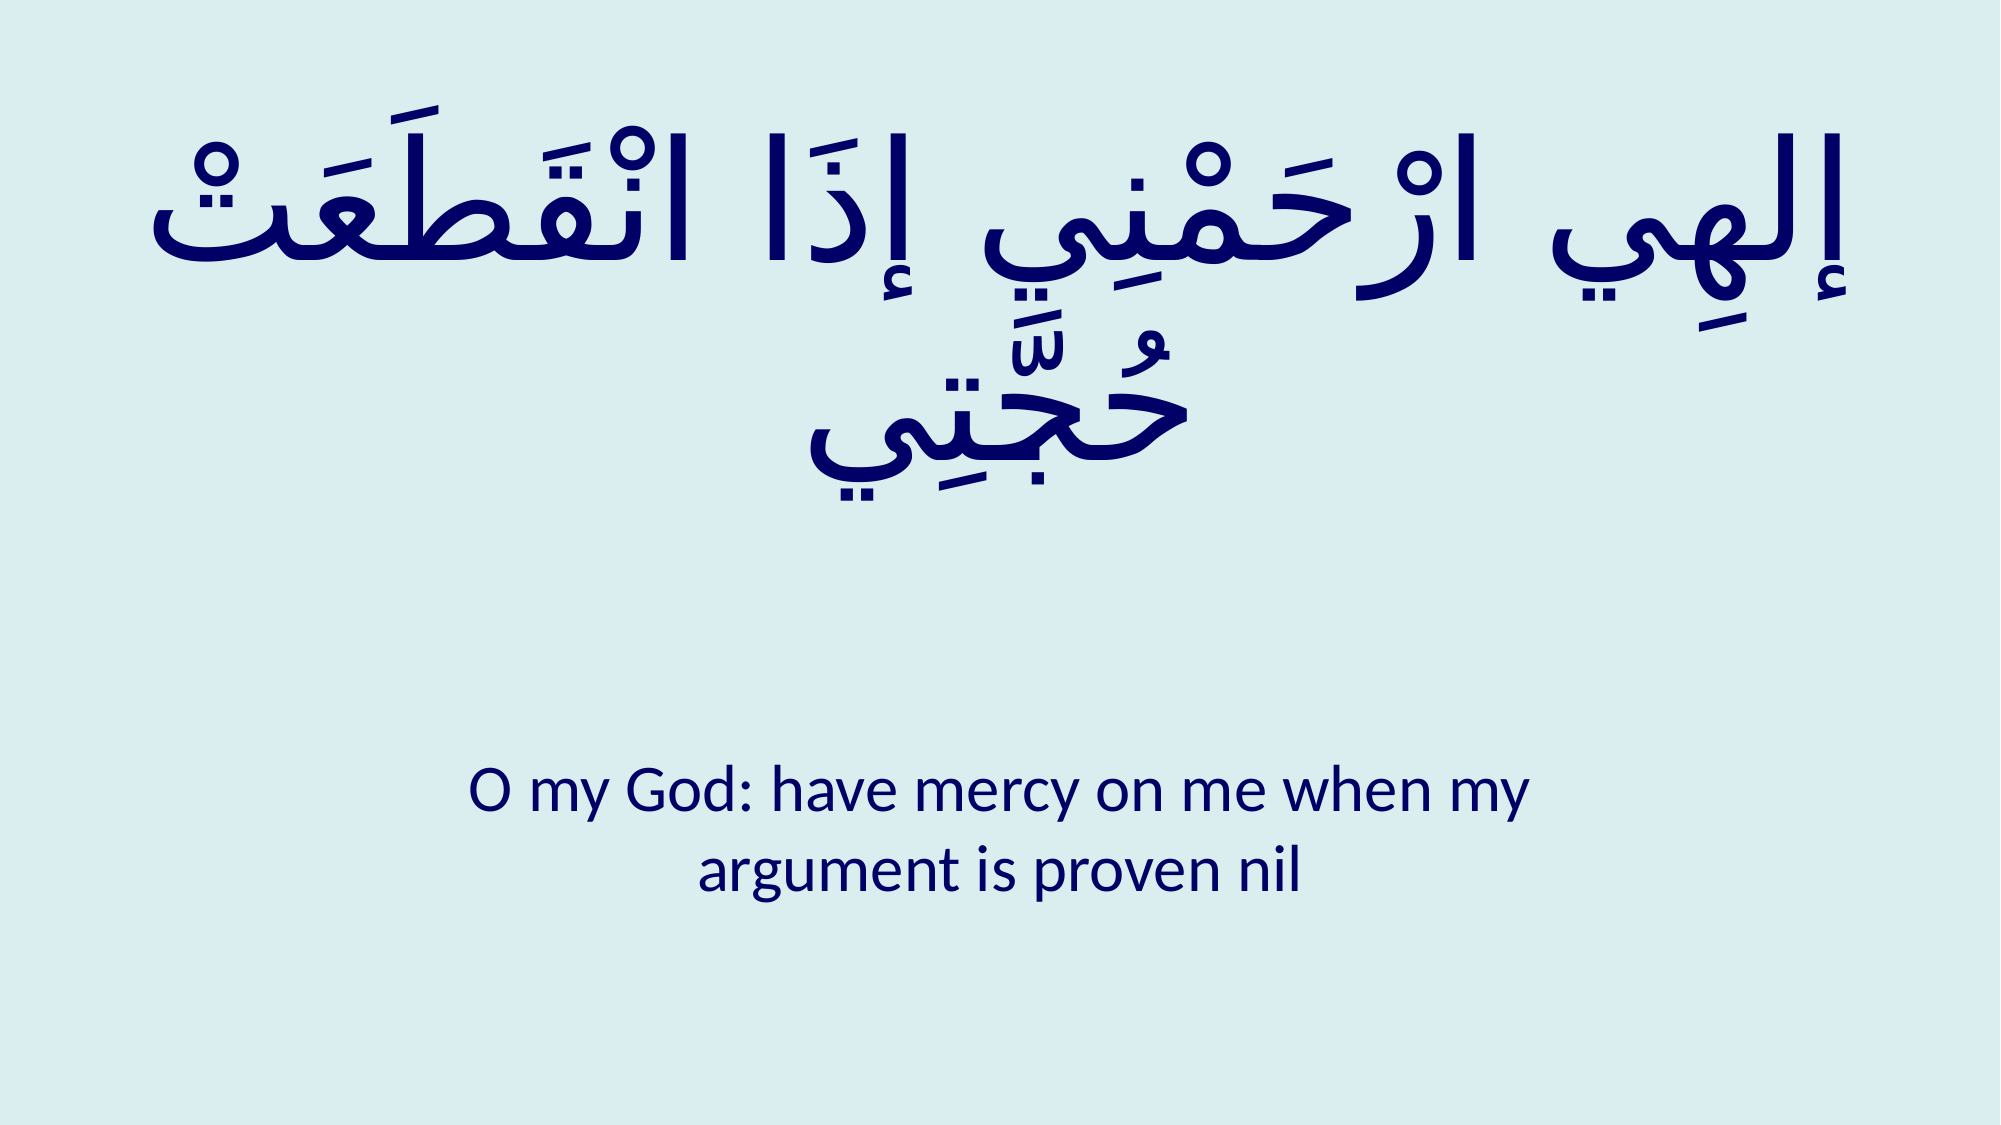

# إلهِي ارْحَمْنِي إذَا انْقَطَعَتْ حُجَّتِي
O my God: have mercy on me when my argument is proven nil